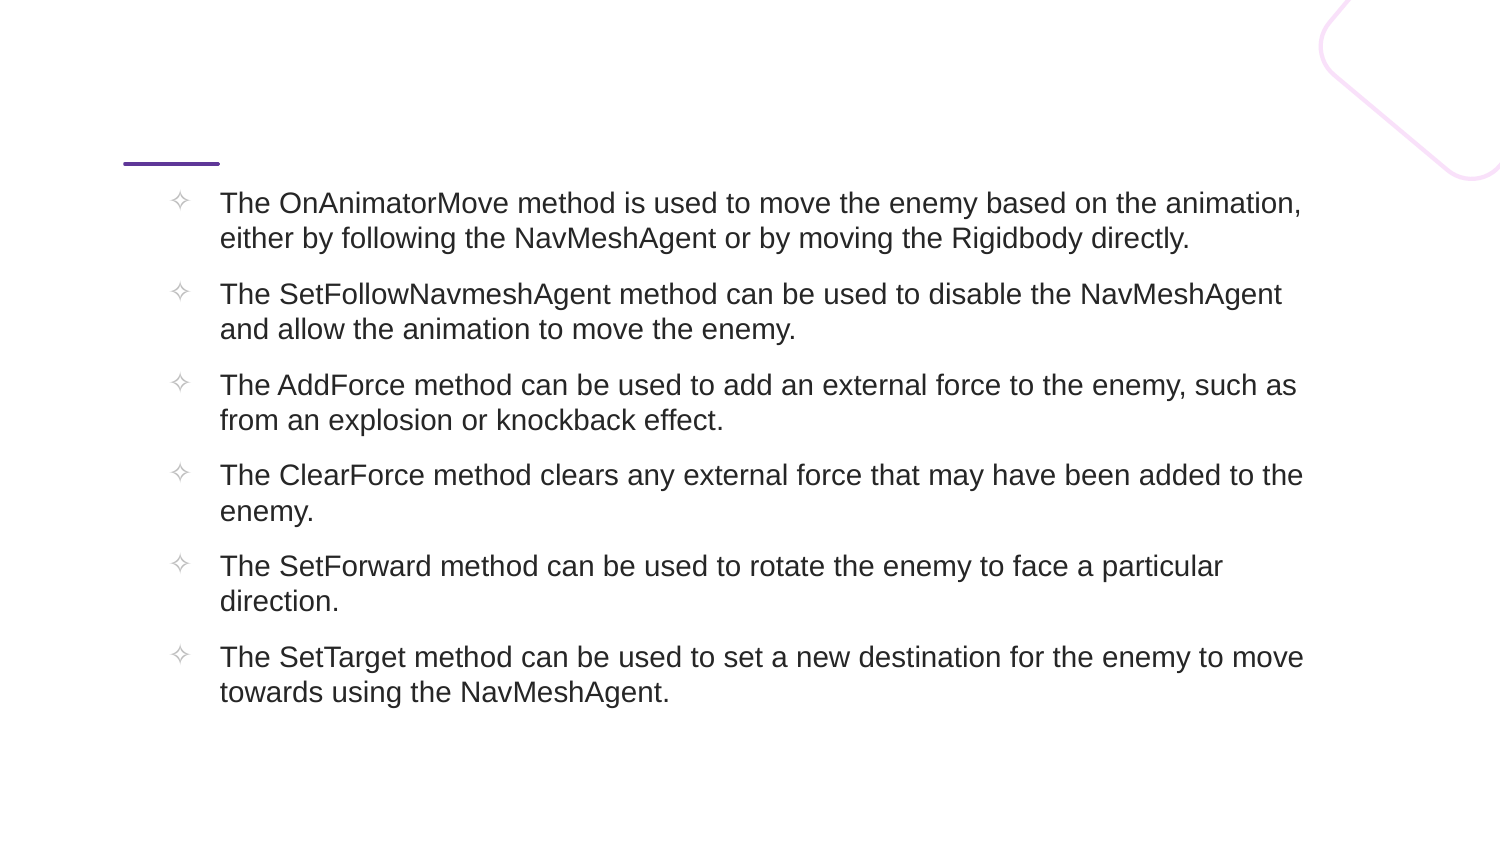

The OnAnimatorMove method is used to move the enemy based on the animation, either by following the NavMeshAgent or by moving the Rigidbody directly.
The SetFollowNavmeshAgent method can be used to disable the NavMeshAgent and allow the animation to move the enemy.
The AddForce method can be used to add an external force to the enemy, such as from an explosion or knockback effect.
The ClearForce method clears any external force that may have been added to the enemy.
The SetForward method can be used to rotate the enemy to face a particular direction.
The SetTarget method can be used to set a new destination for the enemy to move towards using the NavMeshAgent.